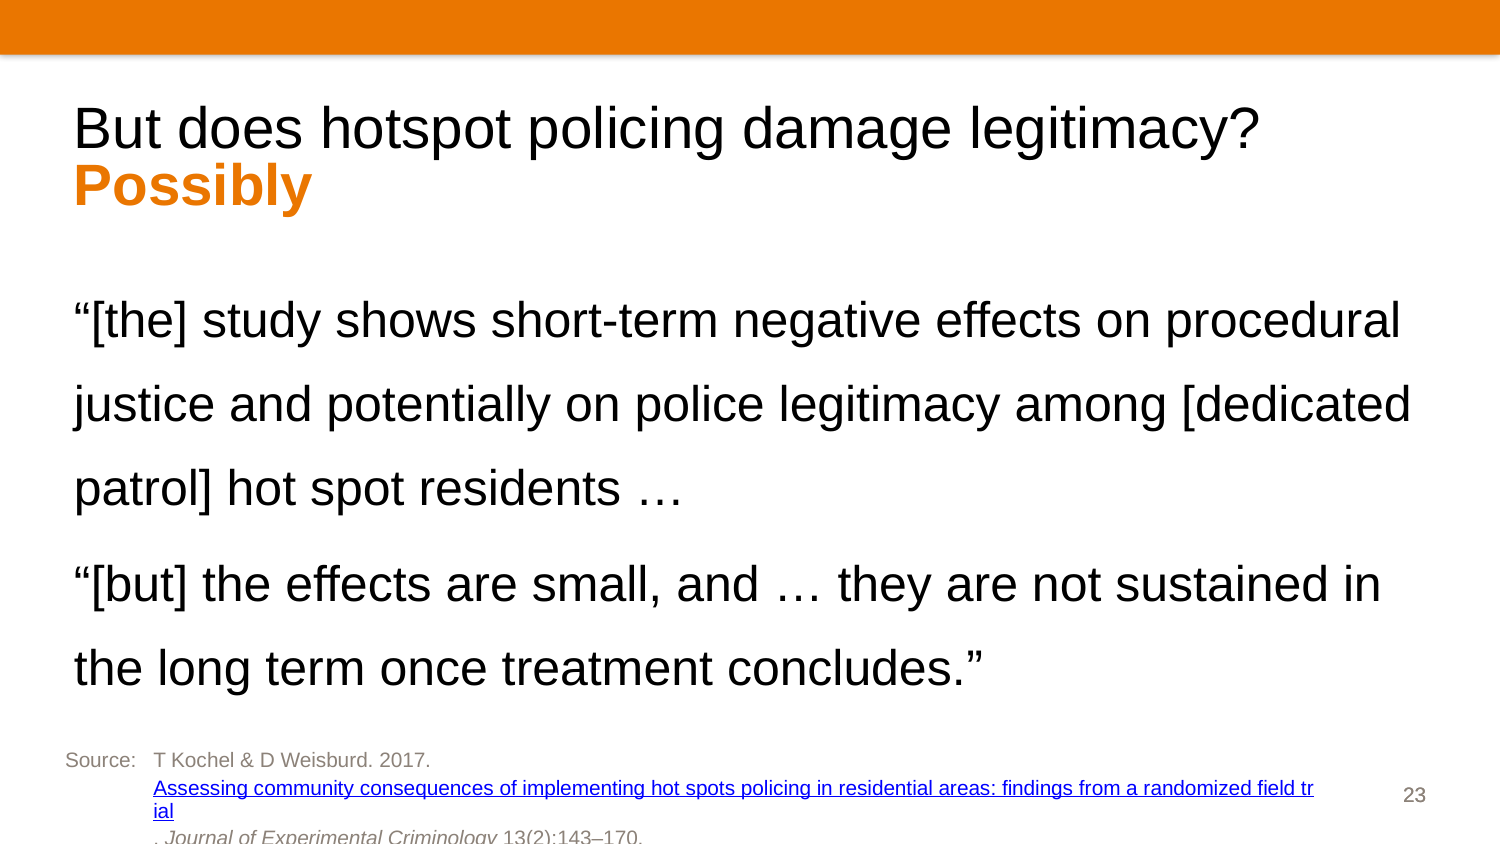

# But does hotspot policing damage legitimacy? Possibly
“[the] study shows short-term negative effects on procedural justice and potentially on police legitimacy among [dedicated patrol] hot spot residents …
“[but] the effects are small, and … they are not sustained in the long term once treatment concludes.”
Source:	T Kochel & D Weisburd. 2017. Assessing community consequences of implementing hot spots policing in residential areas: findings from a randomized field trial. Journal of Experimental Criminology 13(2):143–170.